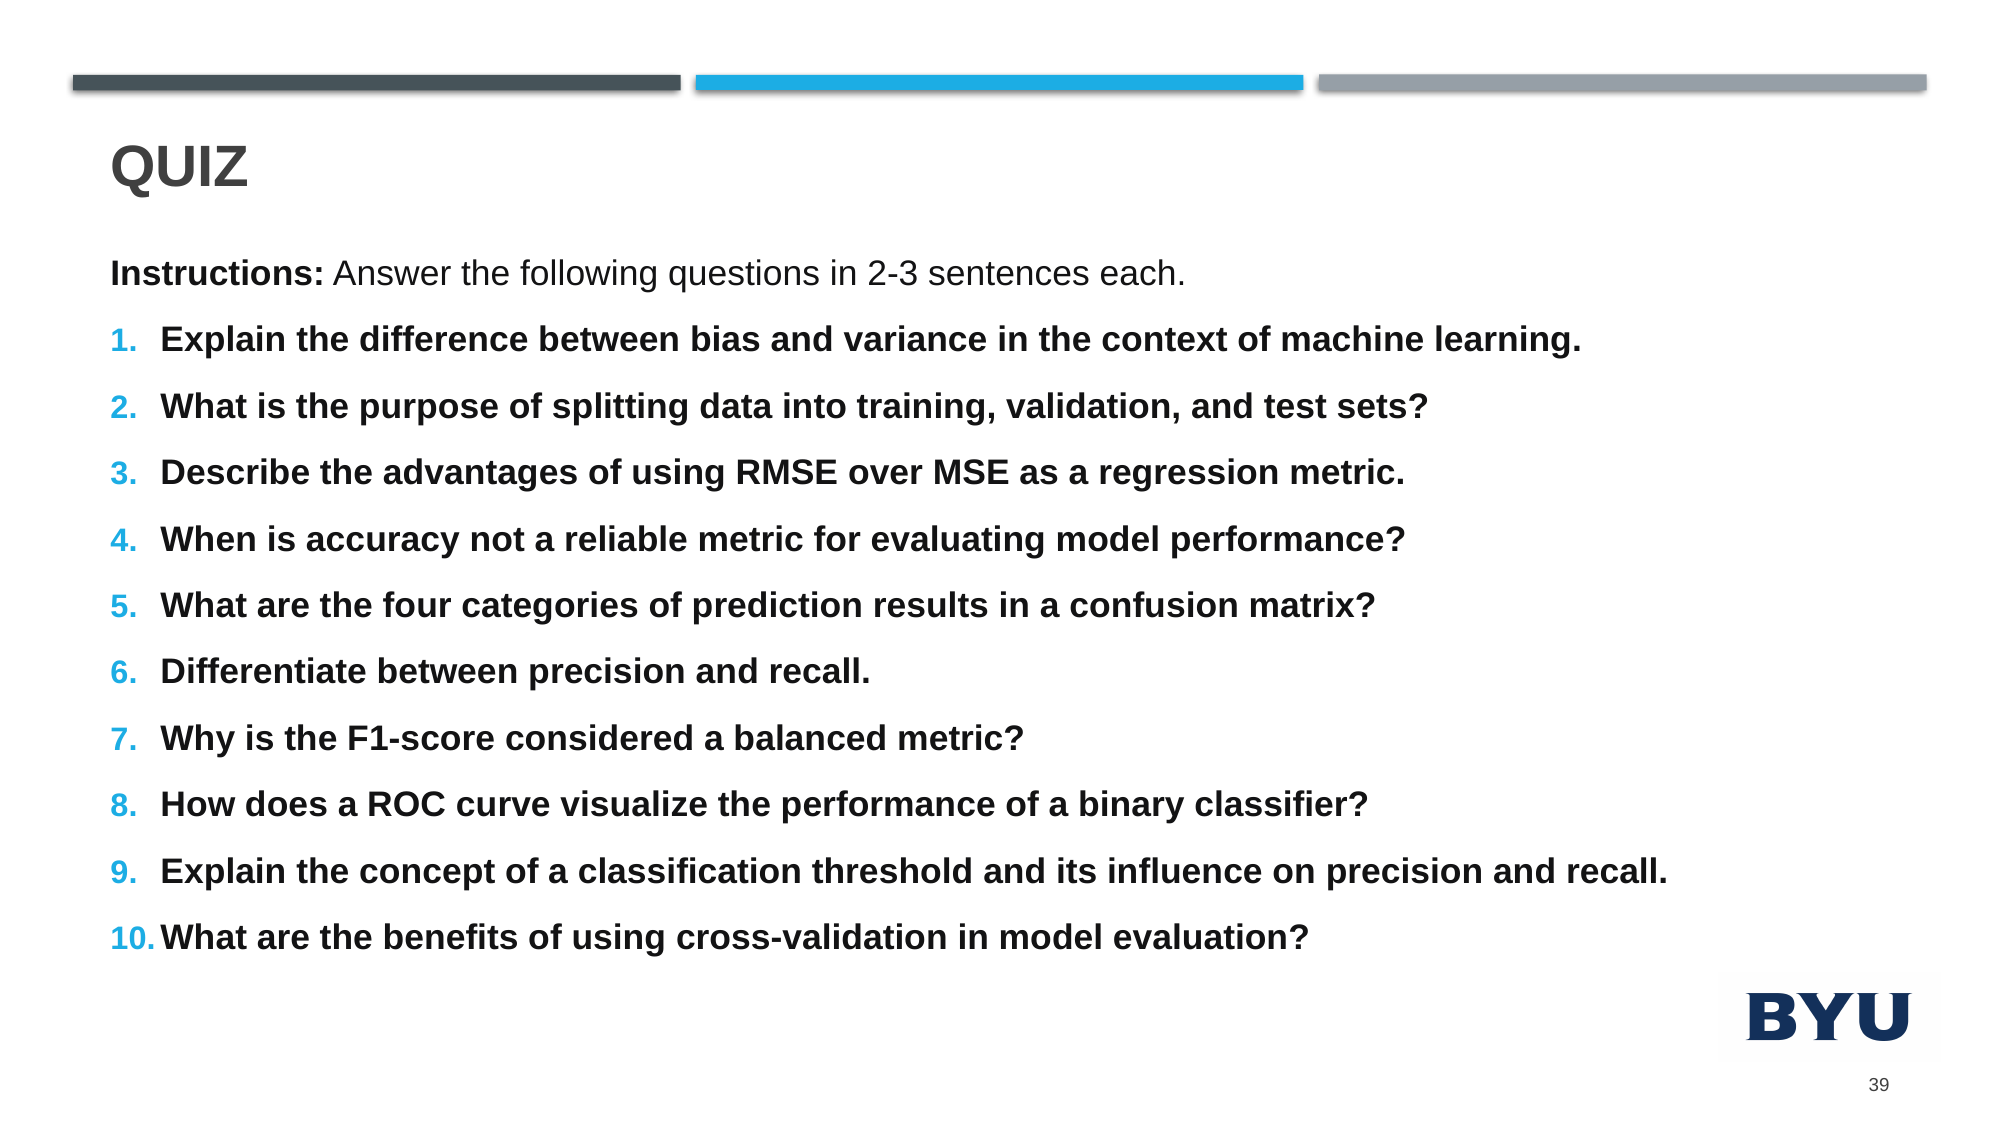

# Quiz
Instructions: Answer the following questions in 2-3 sentences each.
Explain the difference between bias and variance in the context of machine learning.
What is the purpose of splitting data into training, validation, and test sets?
Describe the advantages of using RMSE over MSE as a regression metric.
When is accuracy not a reliable metric for evaluating model performance?
What are the four categories of prediction results in a confusion matrix?
Differentiate between precision and recall.
Why is the F1-score considered a balanced metric?
How does a ROC curve visualize the performance of a binary classifier?
Explain the concept of a classification threshold and its influence on precision and recall.
What are the benefits of using cross-validation in model evaluation?

39